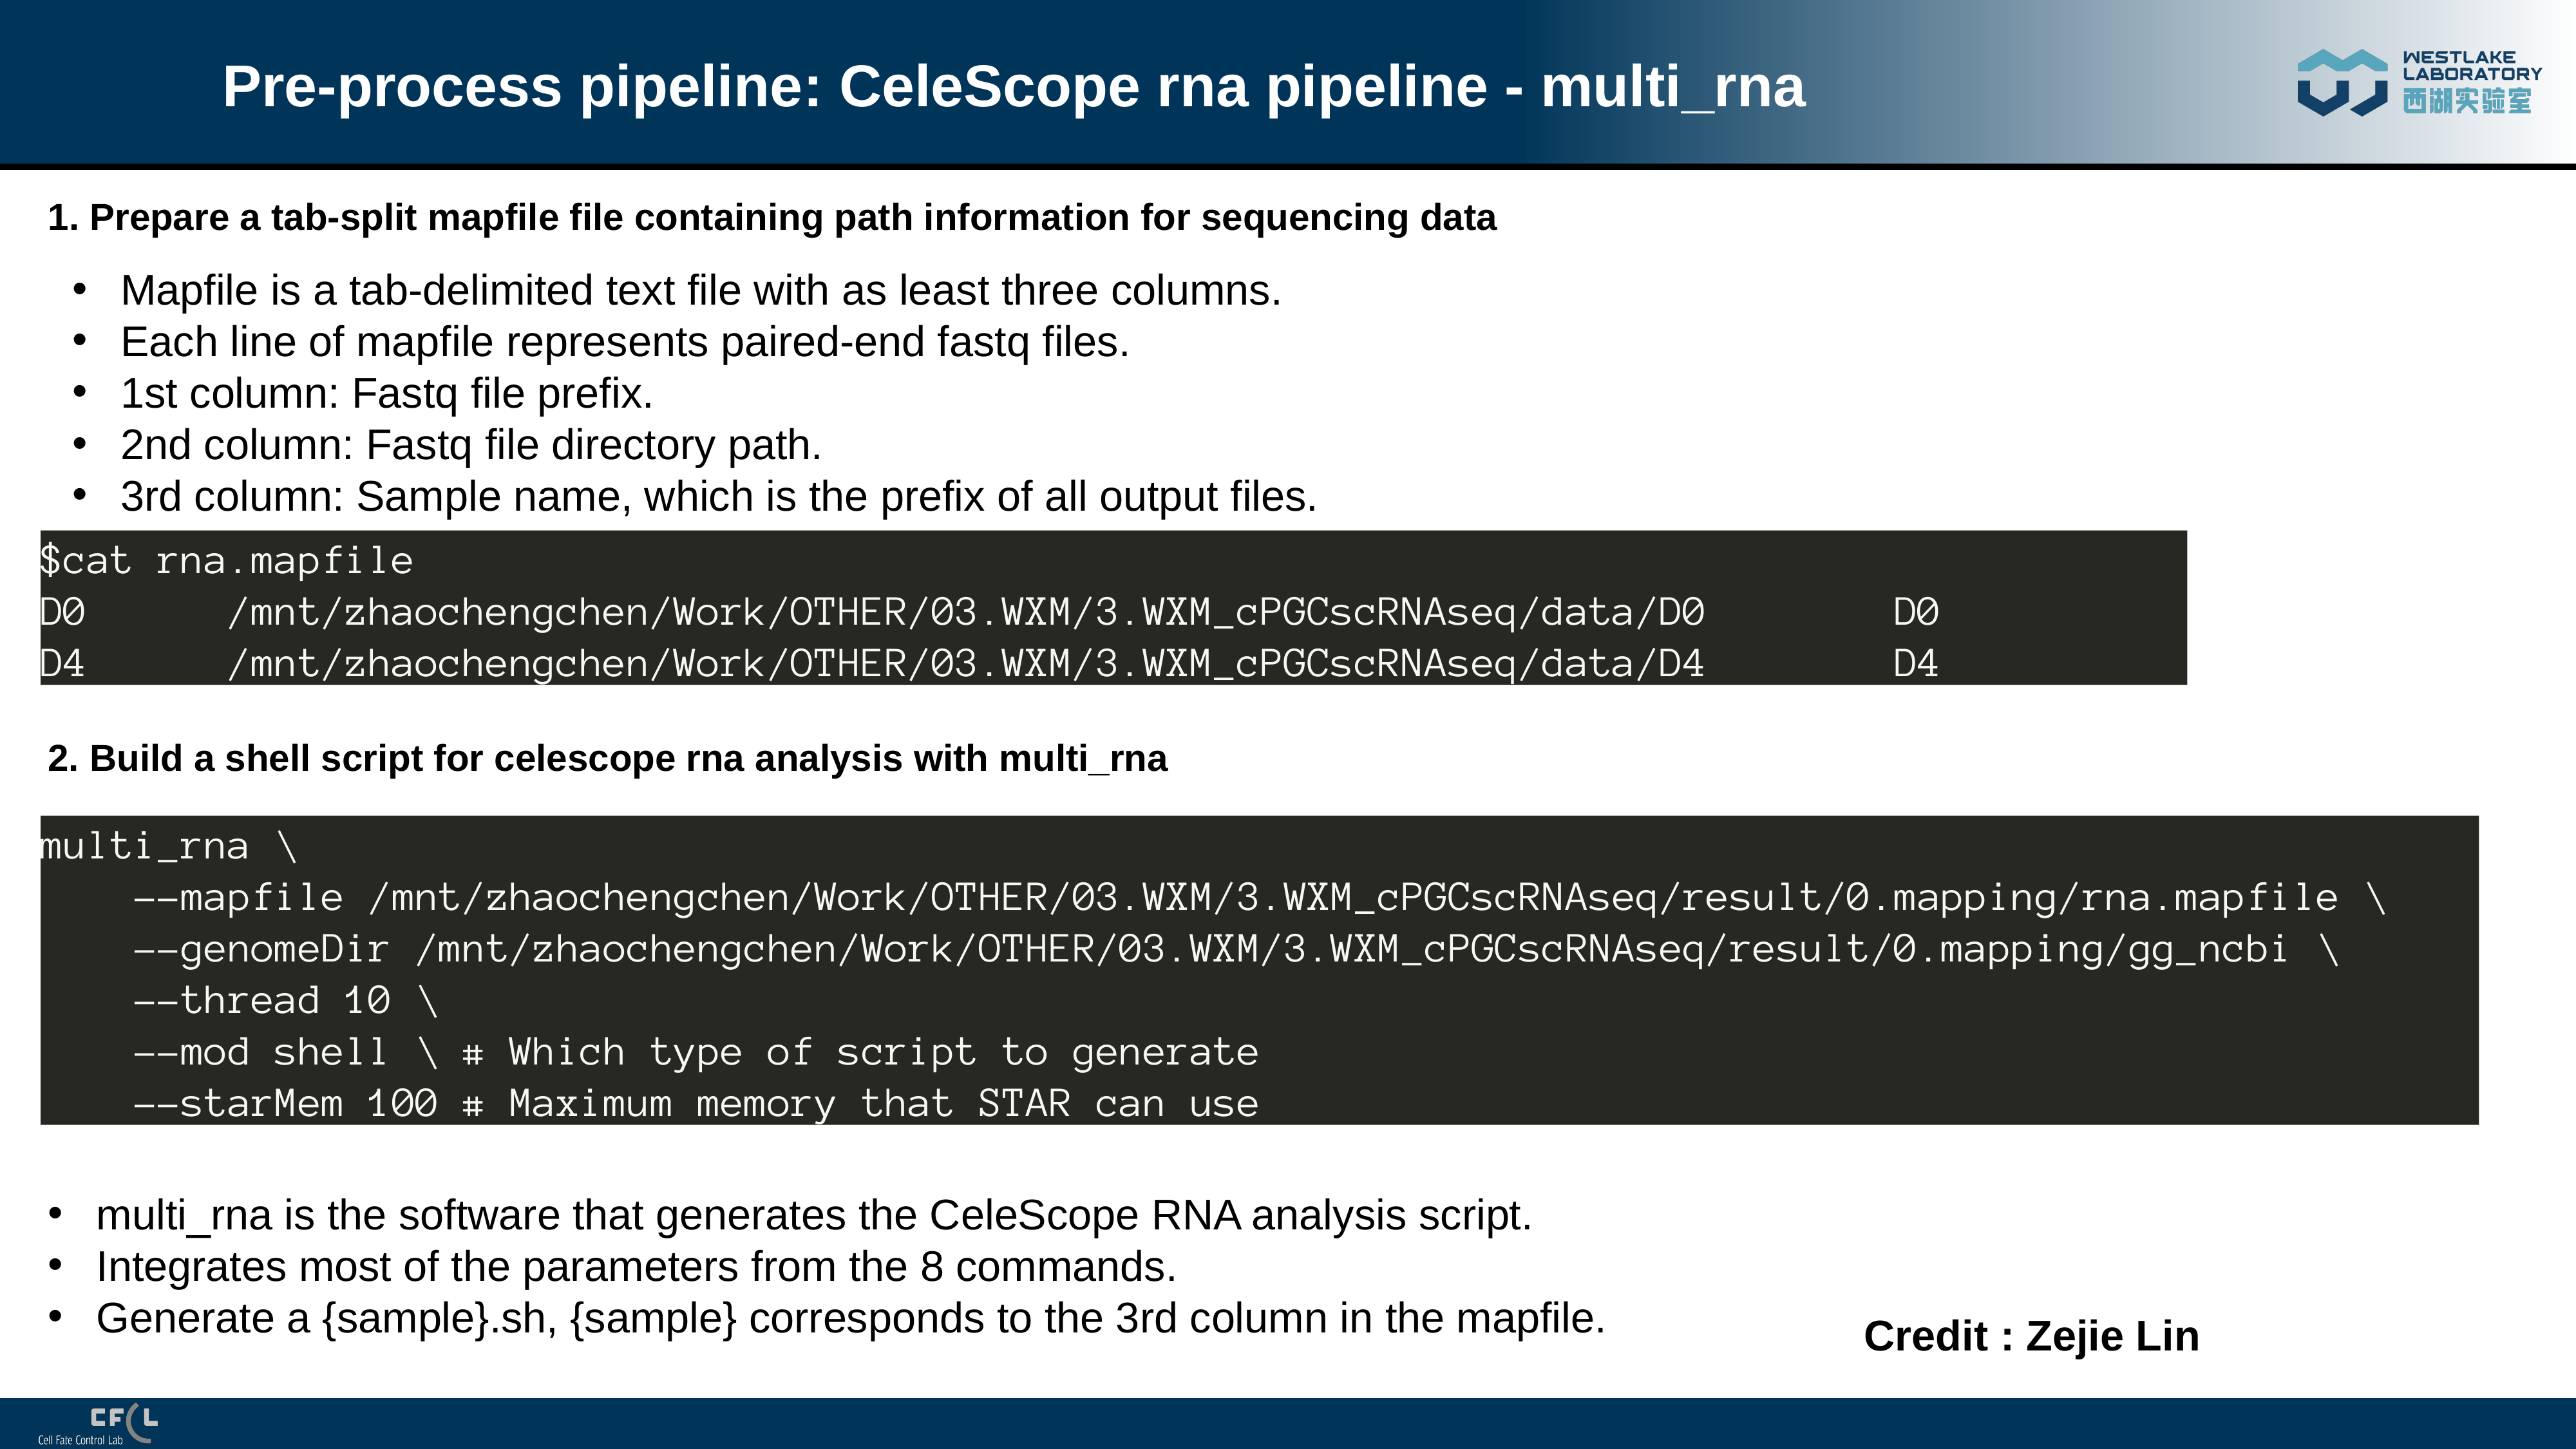

# Pre-process pipeline: CeleScope rna pipeline - multi_rna
1. Prepare a tab-split mapfile file containing path information for sequencing data
Mapfile is a tab-delimited text file with as least three columns.
Each line of mapfile represents paired-end fastq files.
1st column: Fastq file prefix.
2nd column: Fastq file directory path.
3rd column: Sample name, which is the prefix of all output files.
$cat rna.mapfile
D0      /mnt/zhaochengchen/Work/OTHER/03.WXM/3.WXM_cPGCscRNAseq/data/D0        D0
D4      /mnt/zhaochengchen/Work/OTHER/03.WXM/3.WXM_cPGCscRNAseq/data/D4        D4
2. Build a shell script for celescope rna analysis with multi_rna
multi_rna \
    --mapfile /mnt/zhaochengchen/Work/OTHER/03.WXM/3.WXM_cPGCscRNAseq/result/0.mapping/rna.mapfile \
    --genomeDir /mnt/zhaochengchen/Work/OTHER/03.WXM/3.WXM_cPGCscRNAseq/result/0.mapping/gg_ncbi \
    --thread 10 \
    --mod shell \ # Which type of script to generate
    --starMem 100 # Maximum memory that STAR can use

multi_rna is the software that generates the CeleScope RNA analysis script.
Integrates most of the parameters from the 8 commands.
Generate a {sample}.sh, {sample} corresponds to the 3rd column in the mapfile.
Credit : Zejie Lin